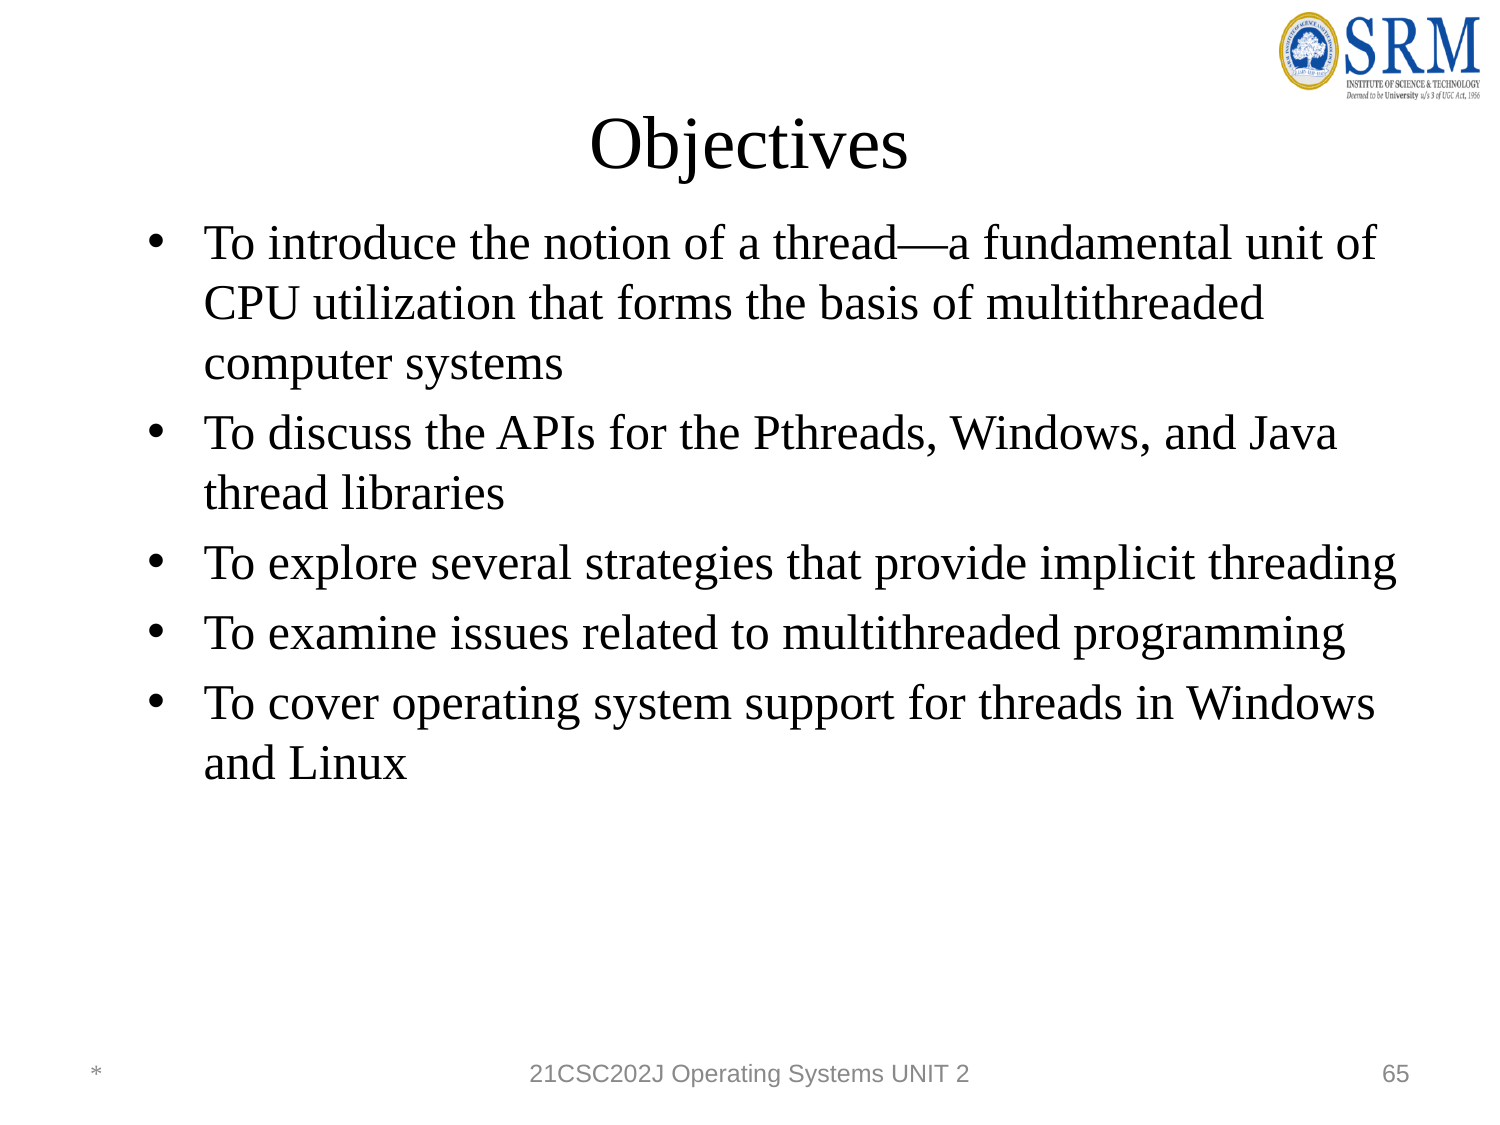

# Objectives
To introduce the notion of a thread—a fundamental unit of CPU utilization that forms the basis of multithreaded computer systems
To discuss the APIs for the Pthreads, Windows, and Java thread libraries
To explore several strategies that provide implicit threading
To examine issues related to multithreaded programming
To cover operating system support for threads in Windows and Linux

*
21CSC202J Operating Systems UNIT 2
65